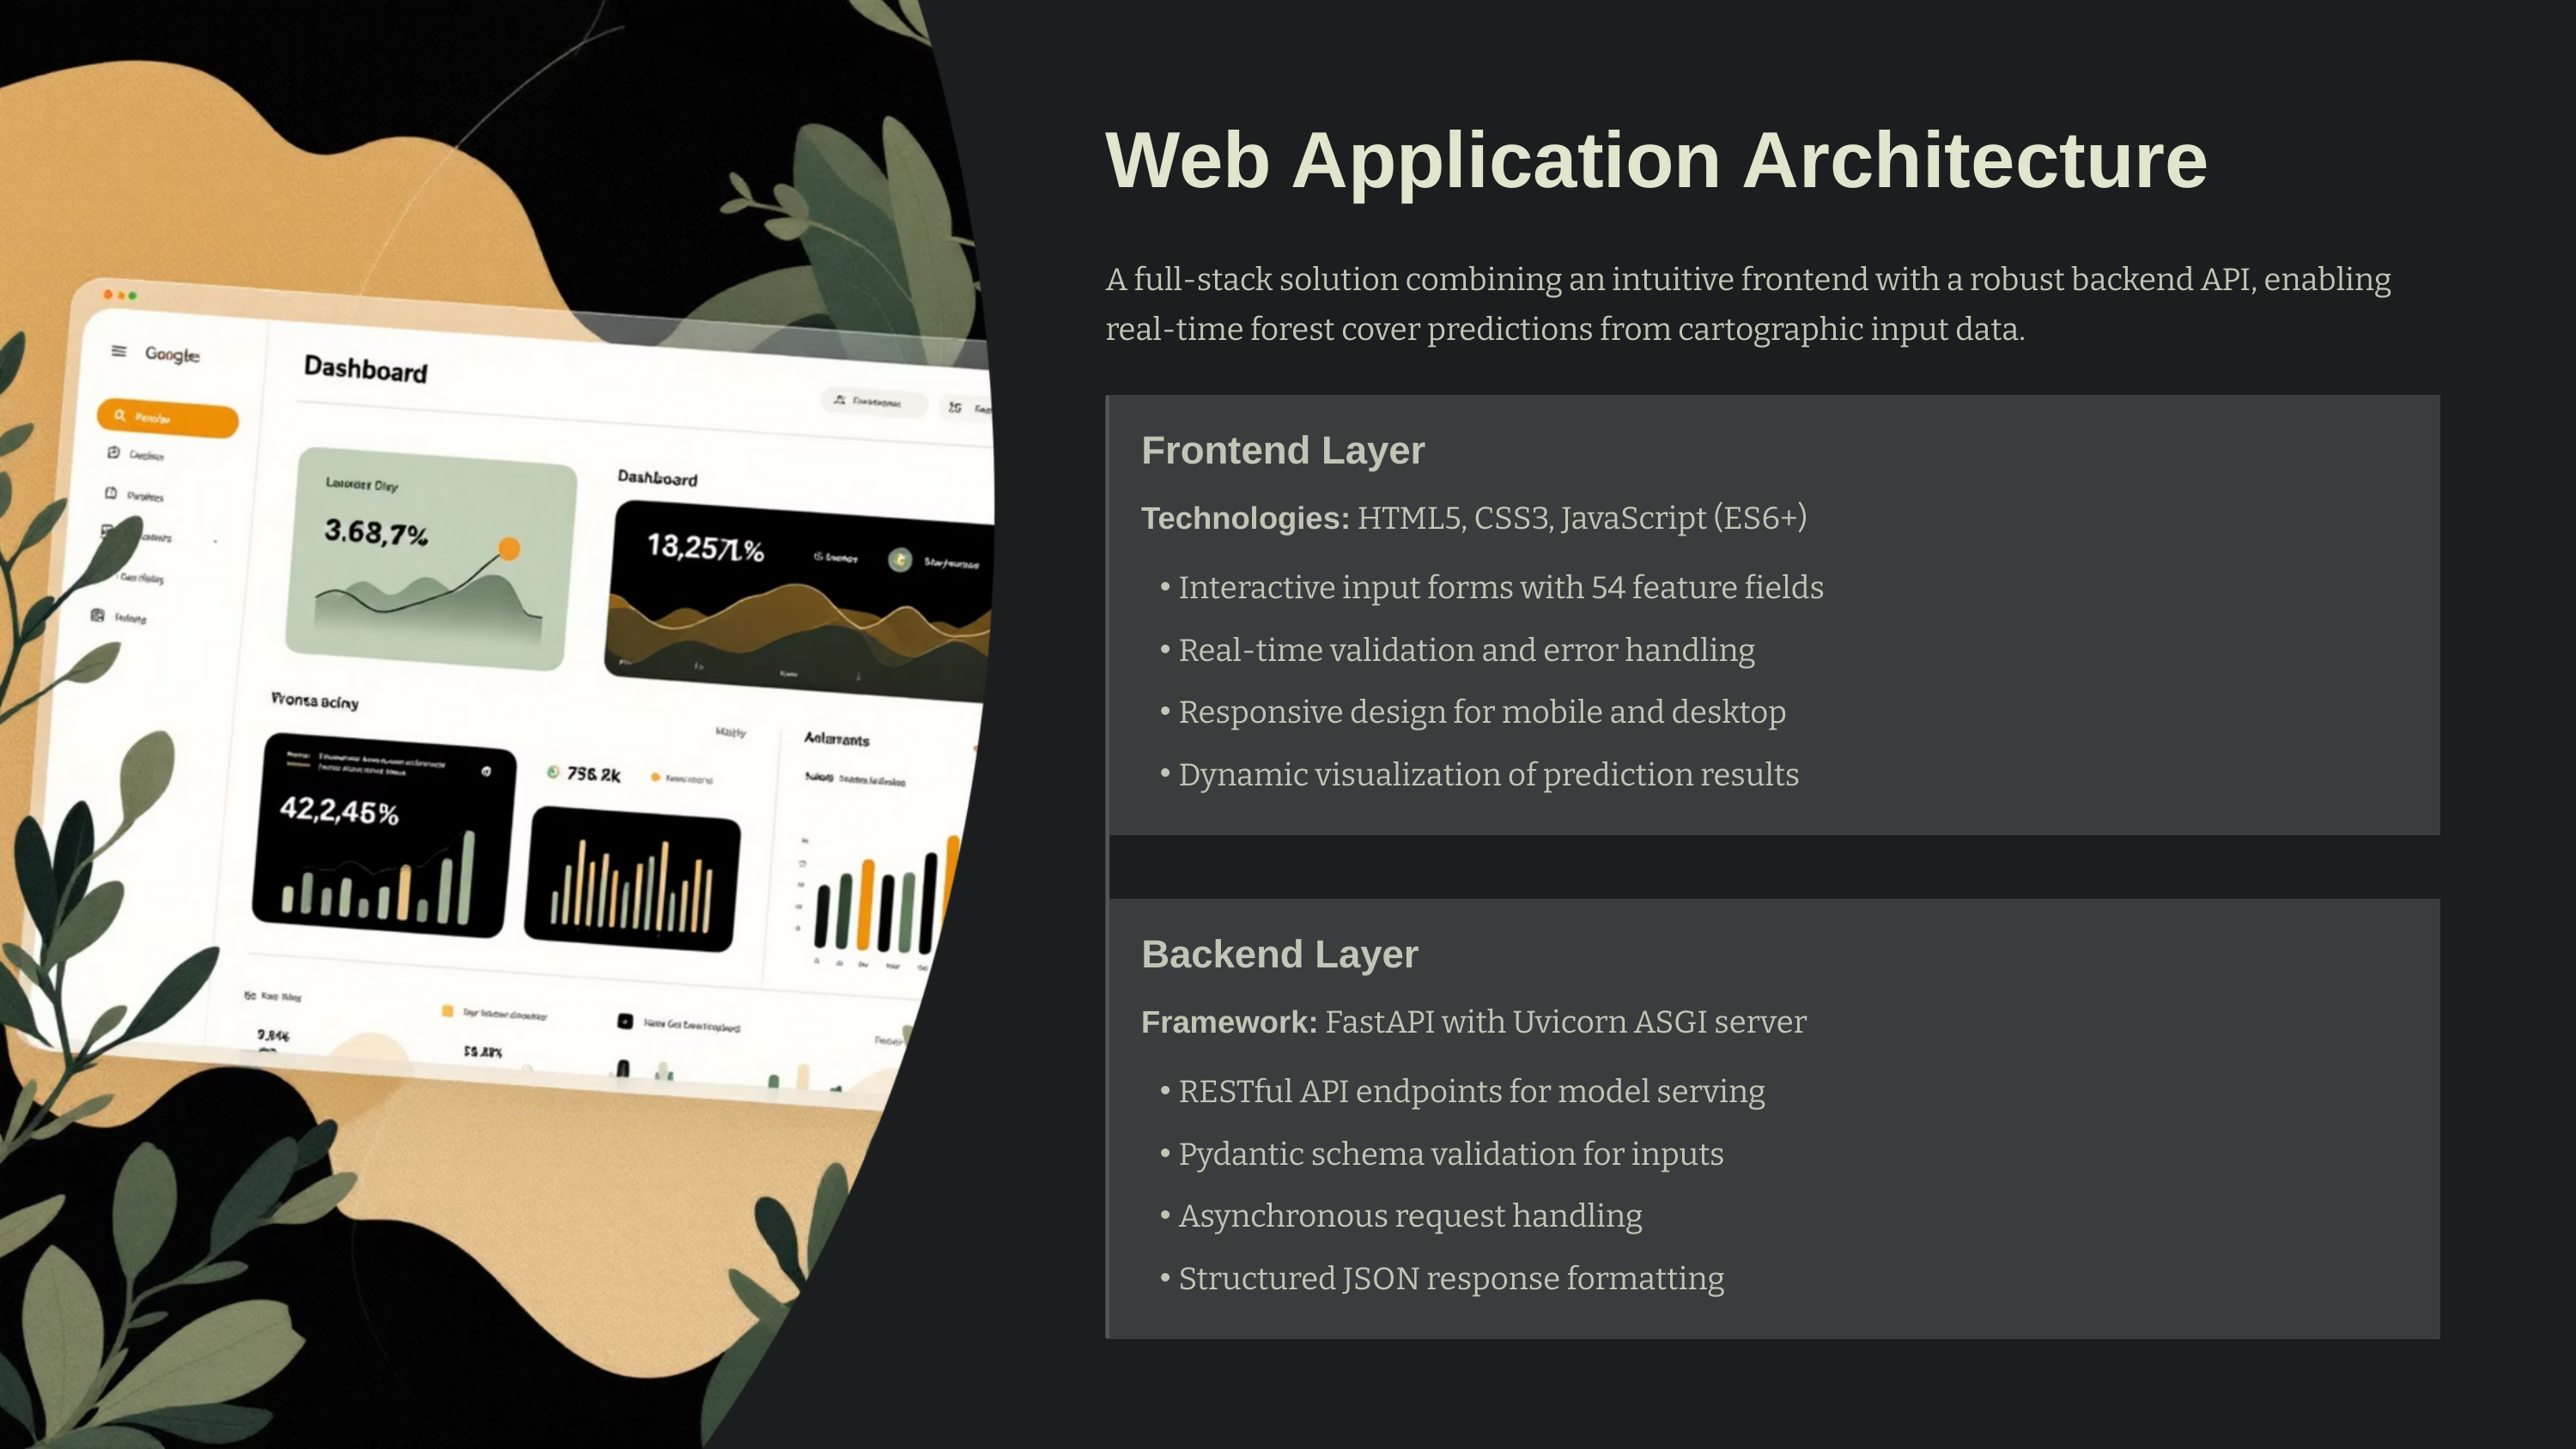

Web Application Architecture
A full-stack solution combining an intuitive frontend with a robust backend API, enabling real-time forest cover predictions from cartographic input data.

Frontend Layer
Technologies: HTML5, CSS3, JavaScript (ES6+)
Interactive input forms with 54 feature fields
Real-time validation and error handling
Responsive design for mobile and desktop
Dynamic visualization of prediction results

Backend Layer
Framework: FastAPI with Uvicorn ASGI server
RESTful API endpoints for model serving
Pydantic schema validation for inputs
Asynchronous request handling
Structured JSON response formatting